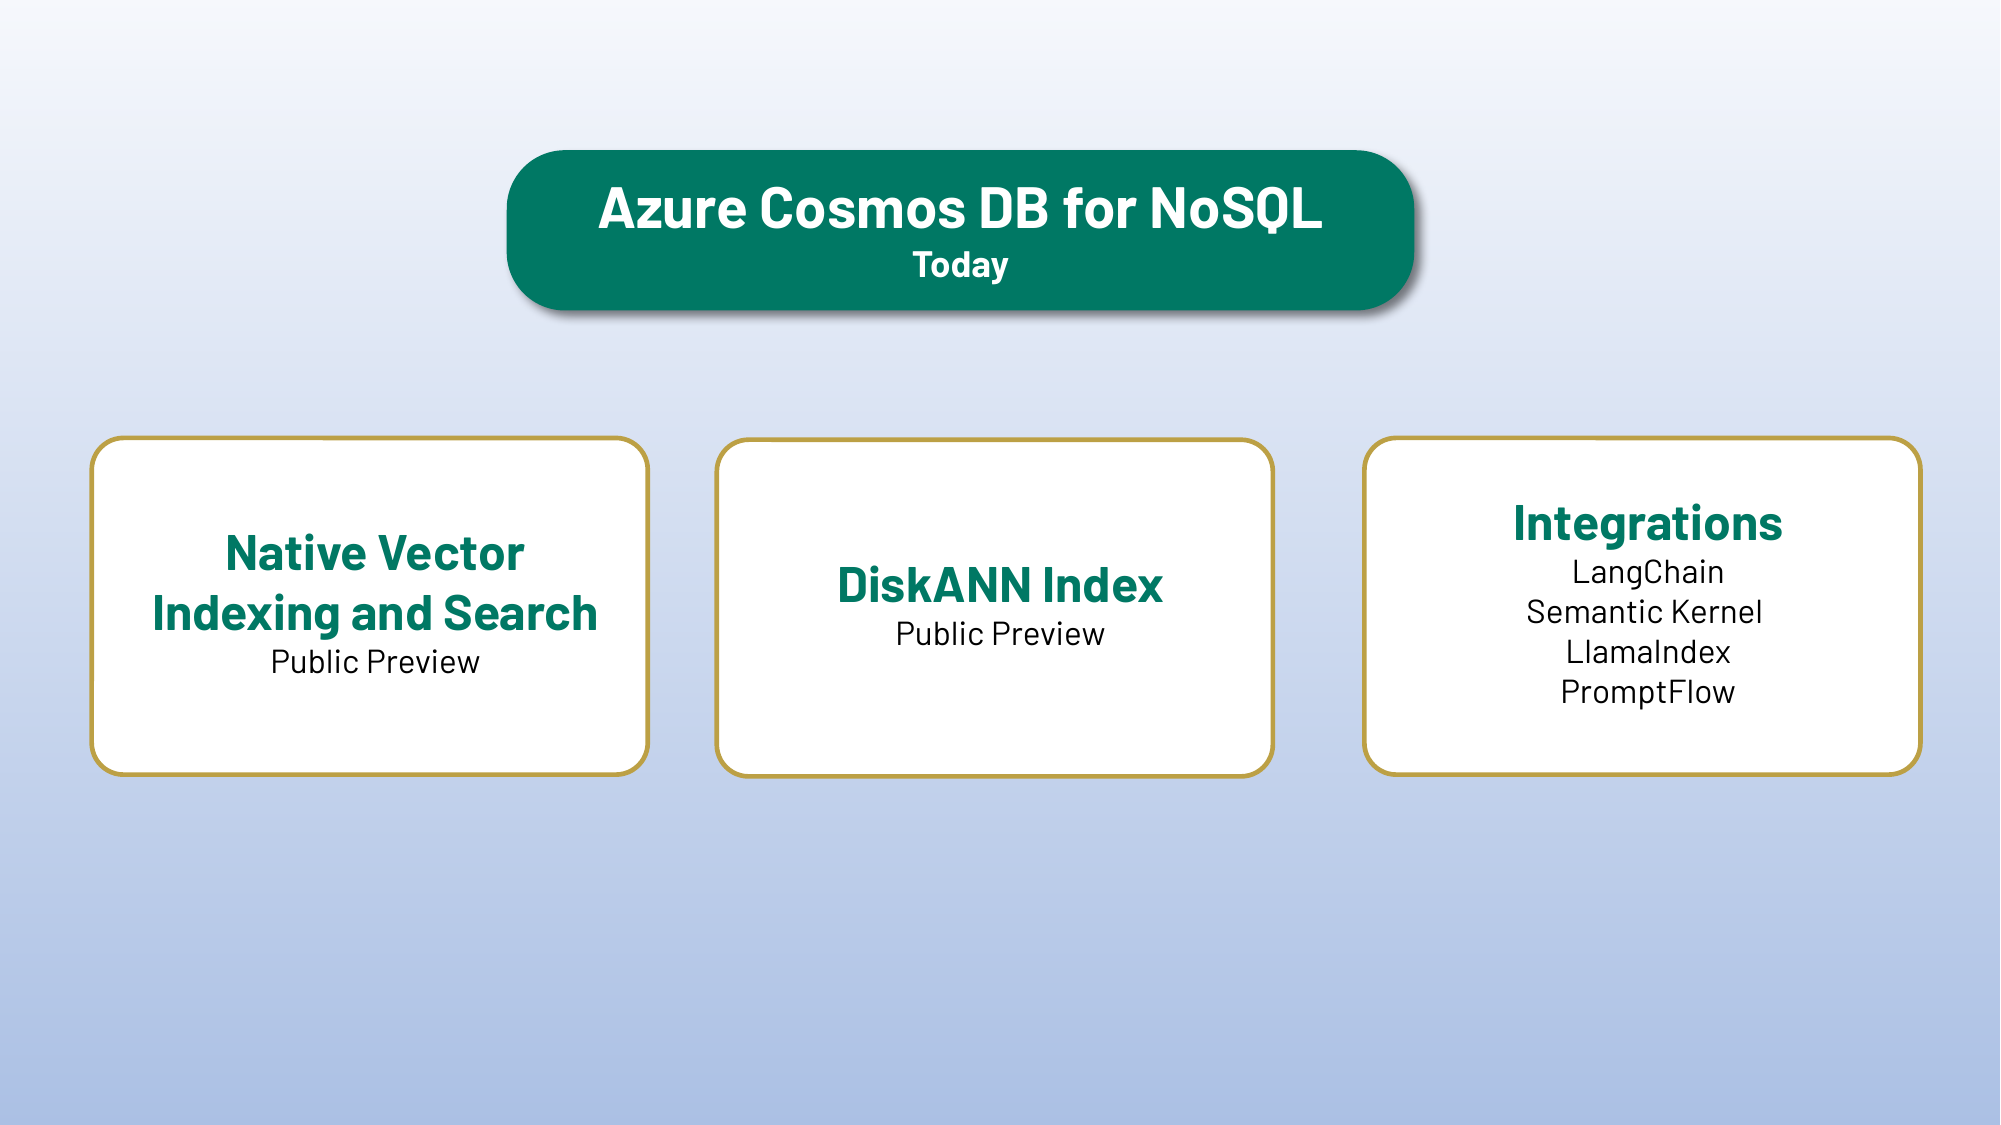

Azure Cosmos DB for NoSQL
Today
Native Vector Indexing and Search
Public Preview
Integrations
LangChain
Semantic Kernel
LlamaIndex
PromptFlow
DiskANN Index
Public Preview